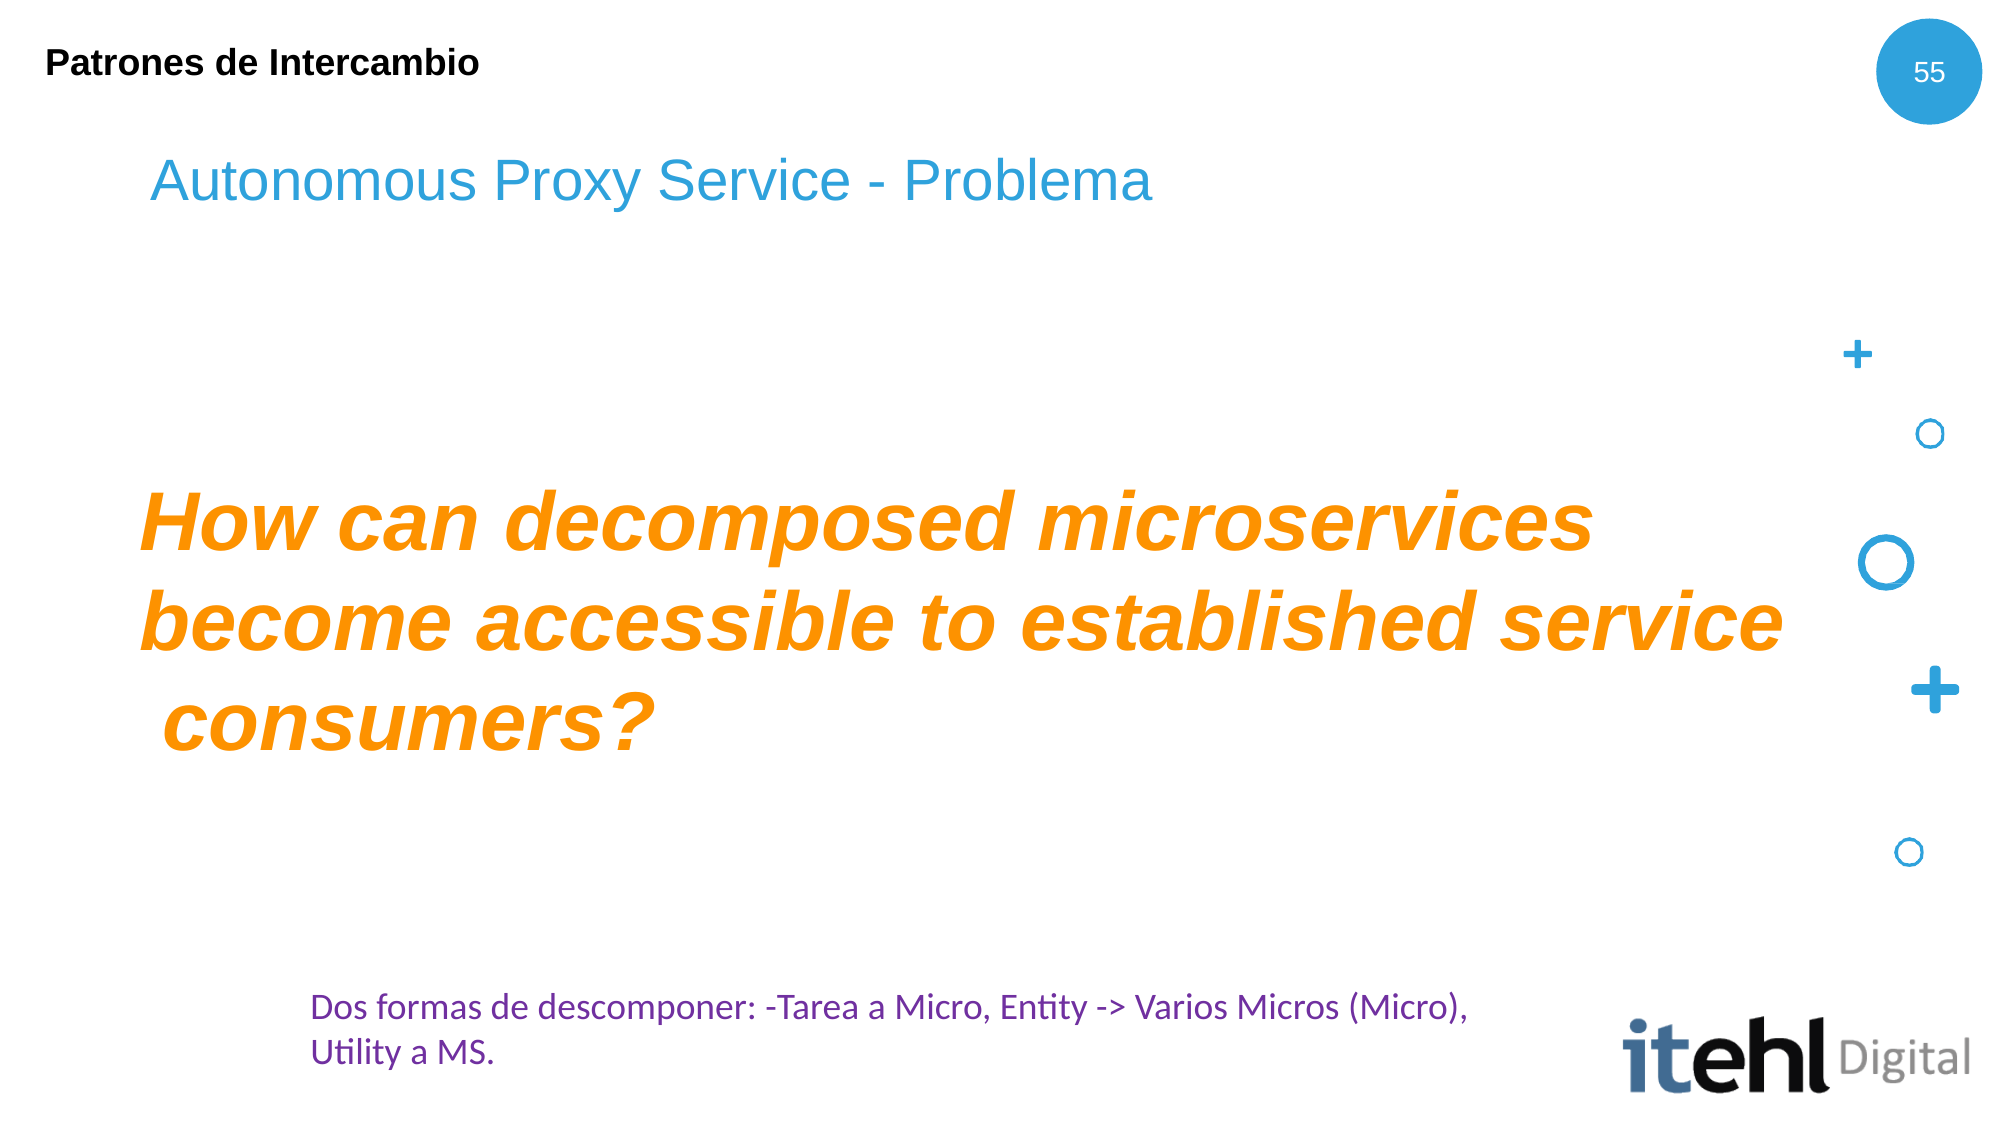

Patrones de Intercambio
55
Autonomous Proxy Service - Problema

How can decomposed microservices  become accessible to established service  consumers?

Dos formas de descomponer: -Tarea a Micro, Entity -> Varios Micros (Micro), Utility a MS.